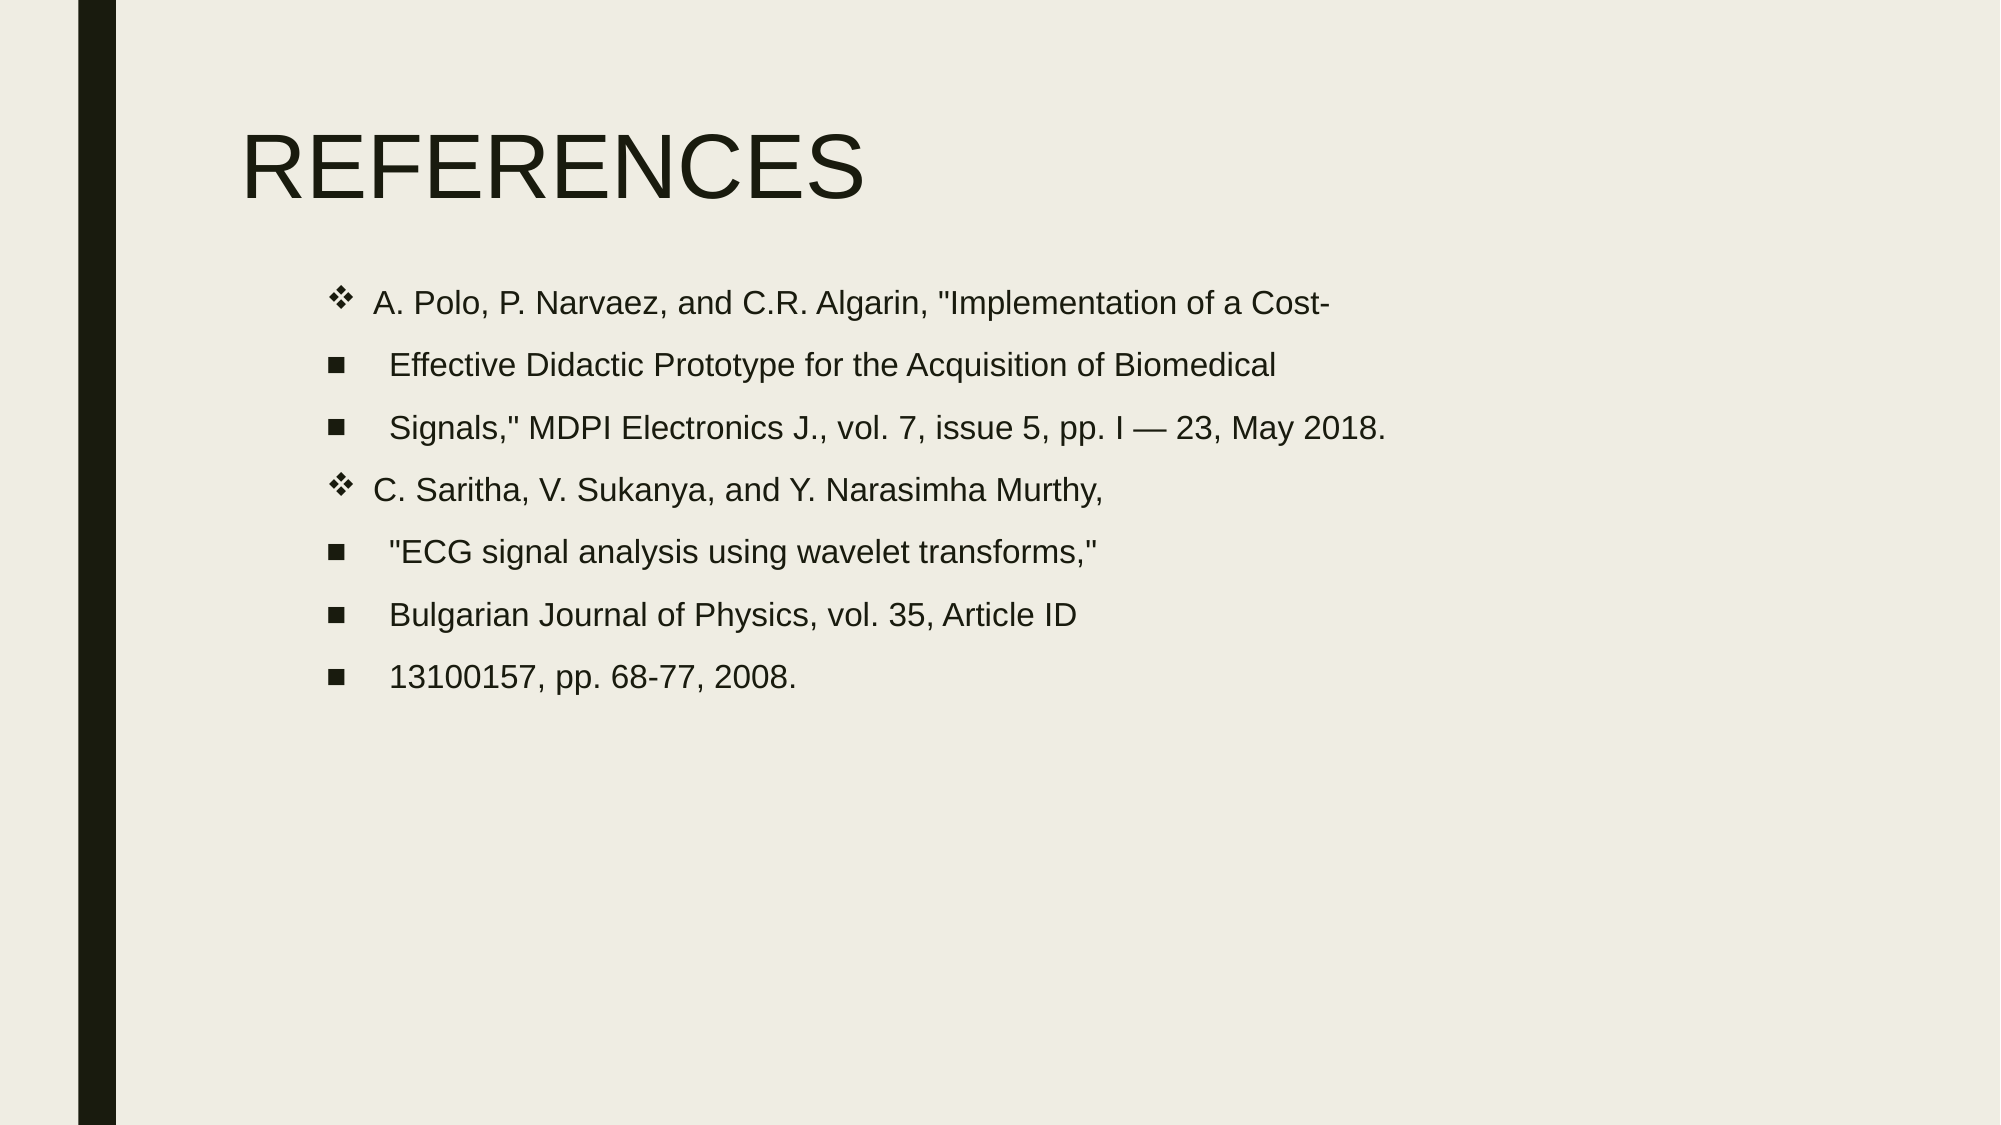

# REFERENCES
A. Polo, P. Narvaez, and C.R. Algarin, "Implementation of a Cost-
Effective Didactic Prototype for the Acquisition of Biomedical
Signals," MDPI Electronics J., vol. 7, issue 5, pp. I — 23, May 2018.
C. Saritha, V. Sukanya, and Y. Narasimha Murthy,
"ECG signal analysis using wavelet transforms,"
Bulgarian Journal of Physics, vol. 35, Article ID
13100157, pp. 68-77, 2008.